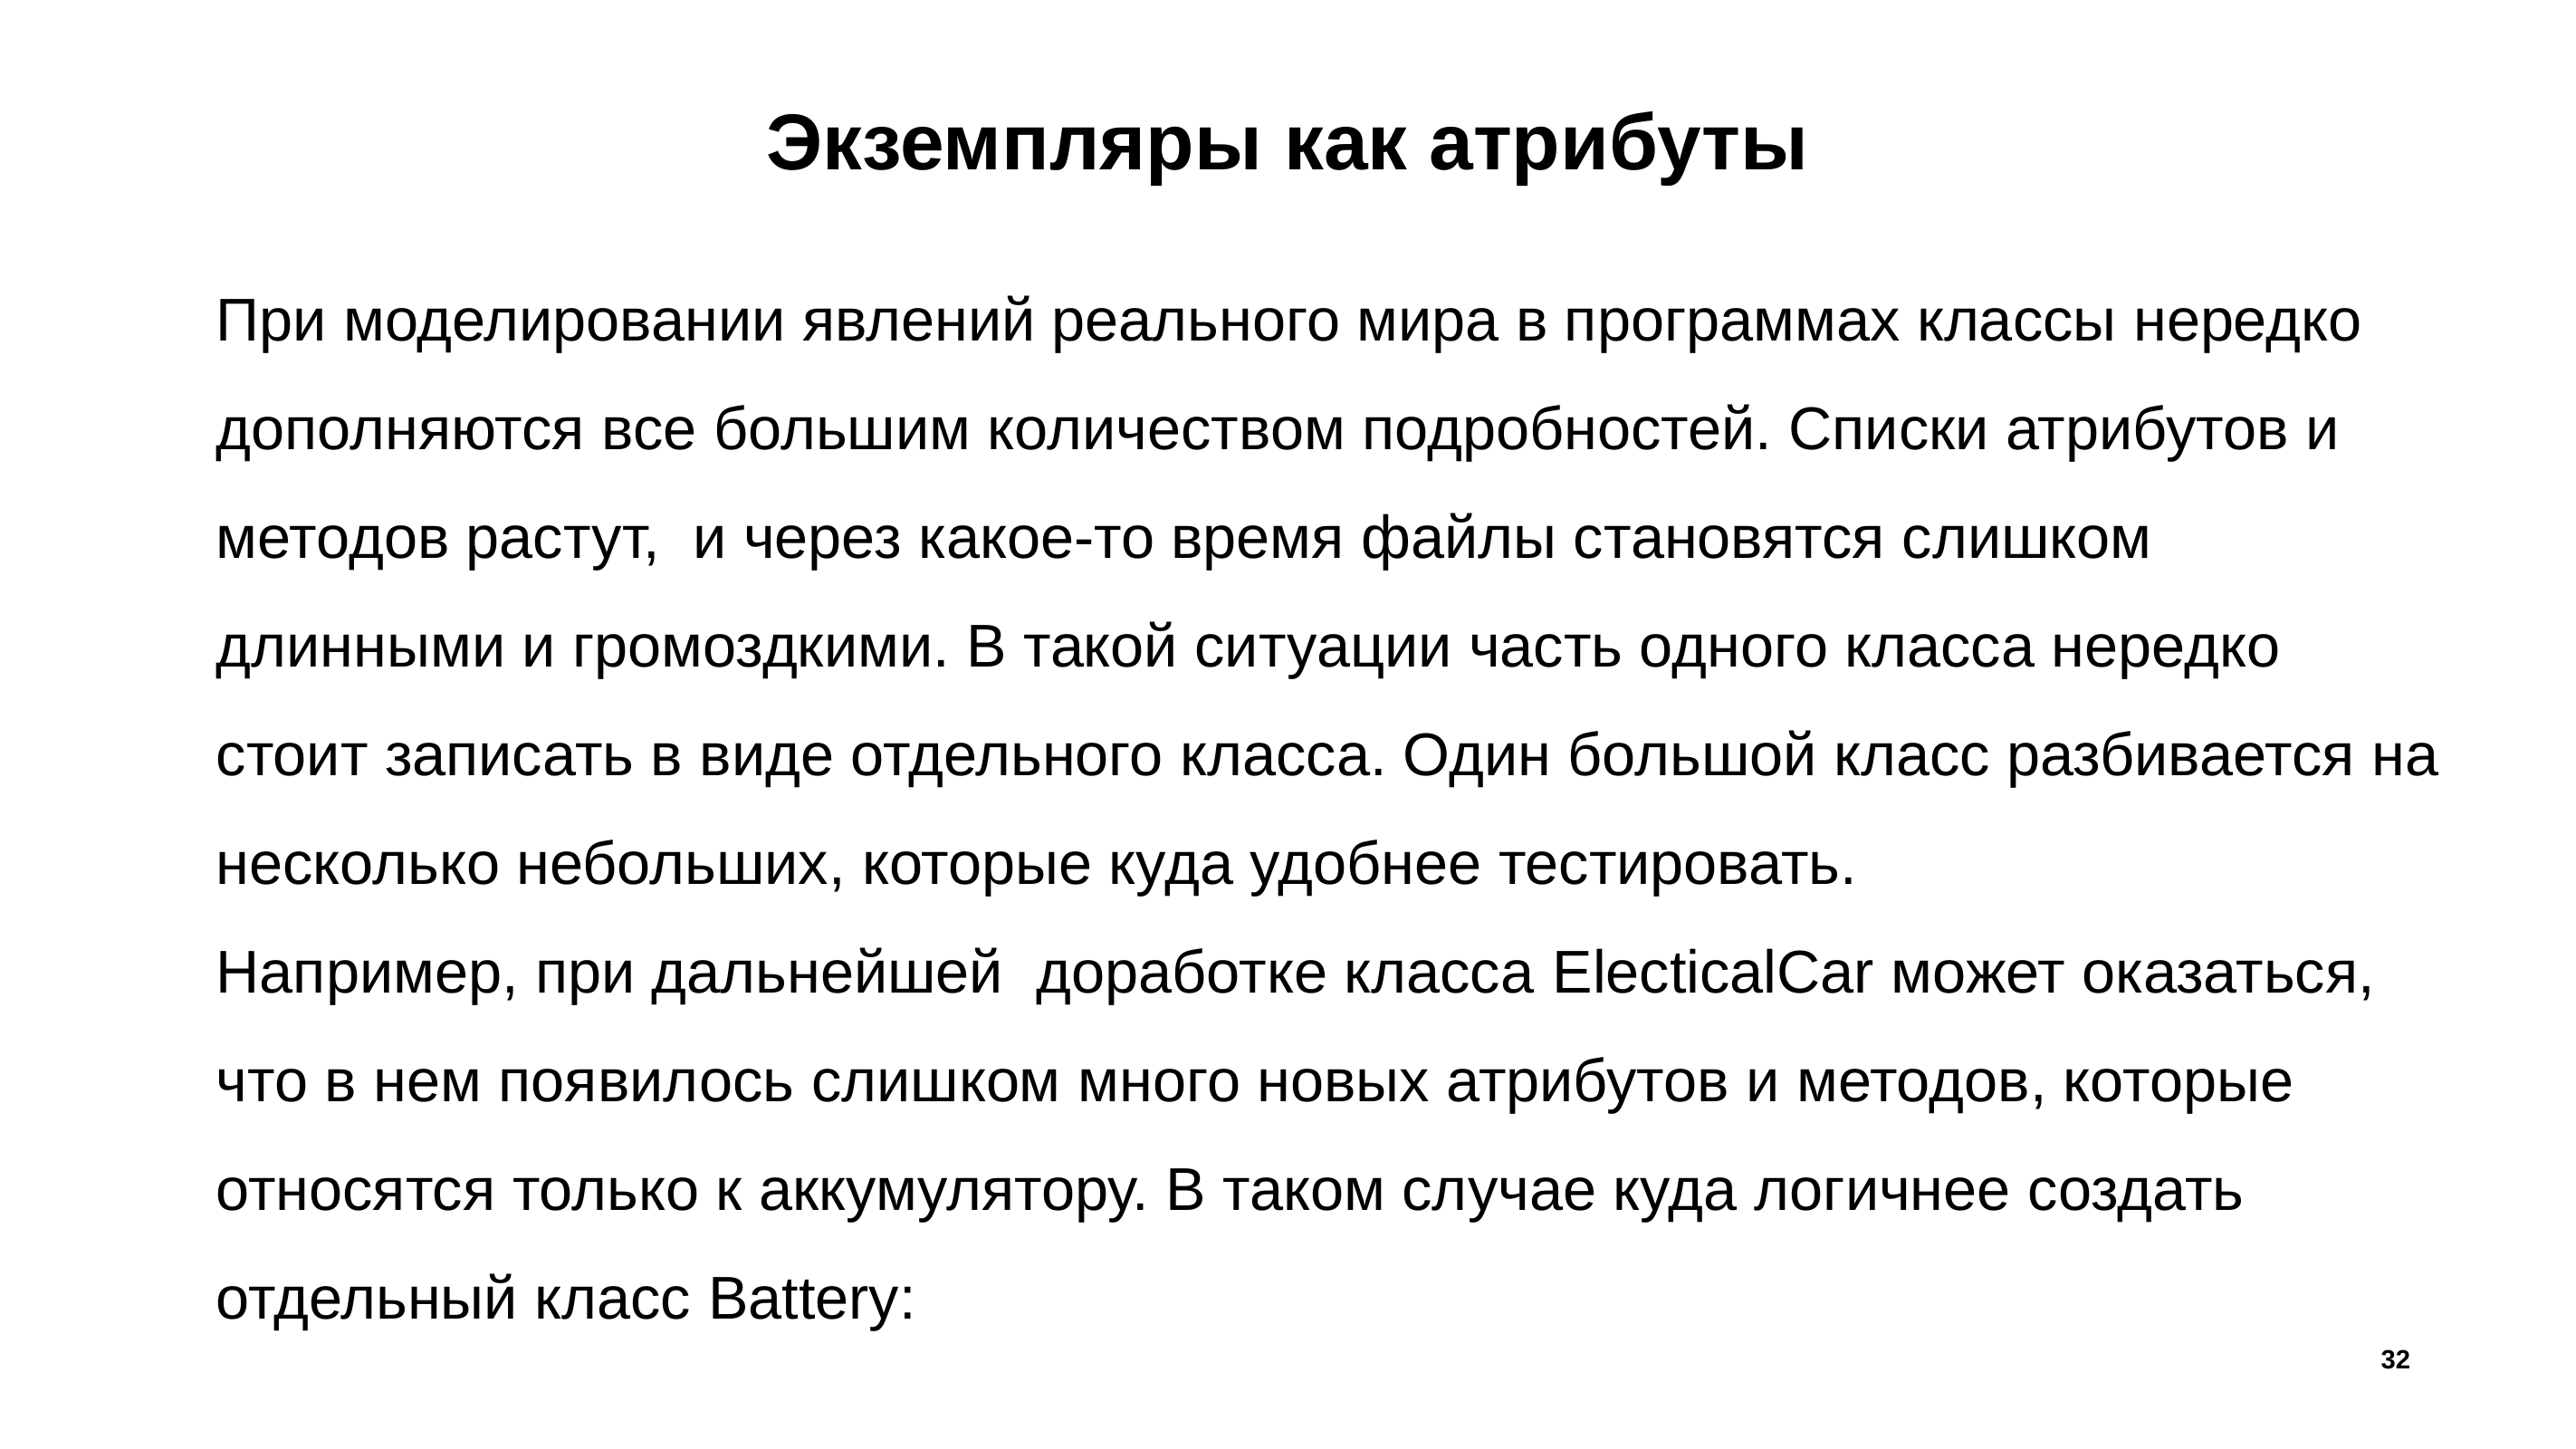

# Экземпляры как атрибуты
При моделировании явлений реального мира в программах классы нередко дополняются все большим количеством подробностей. Списки атрибутов и методов растут,  и через какое-то время файлы становятся слишком длинными и громоздкими. В такой ситуации часть одного класса нередко стоит записать в виде отдельного класса. Один большой класс разбивается на несколько небольших, которые куда удобнее тестировать.
Например, при дальнейшей  доработке класса ElecticalCar может оказаться, что в нем появилось слишком много новых атрибутов и методов, которые относятся только к аккумулятору. В таком случае куда логичнее создать отдельный класс Battery:
32